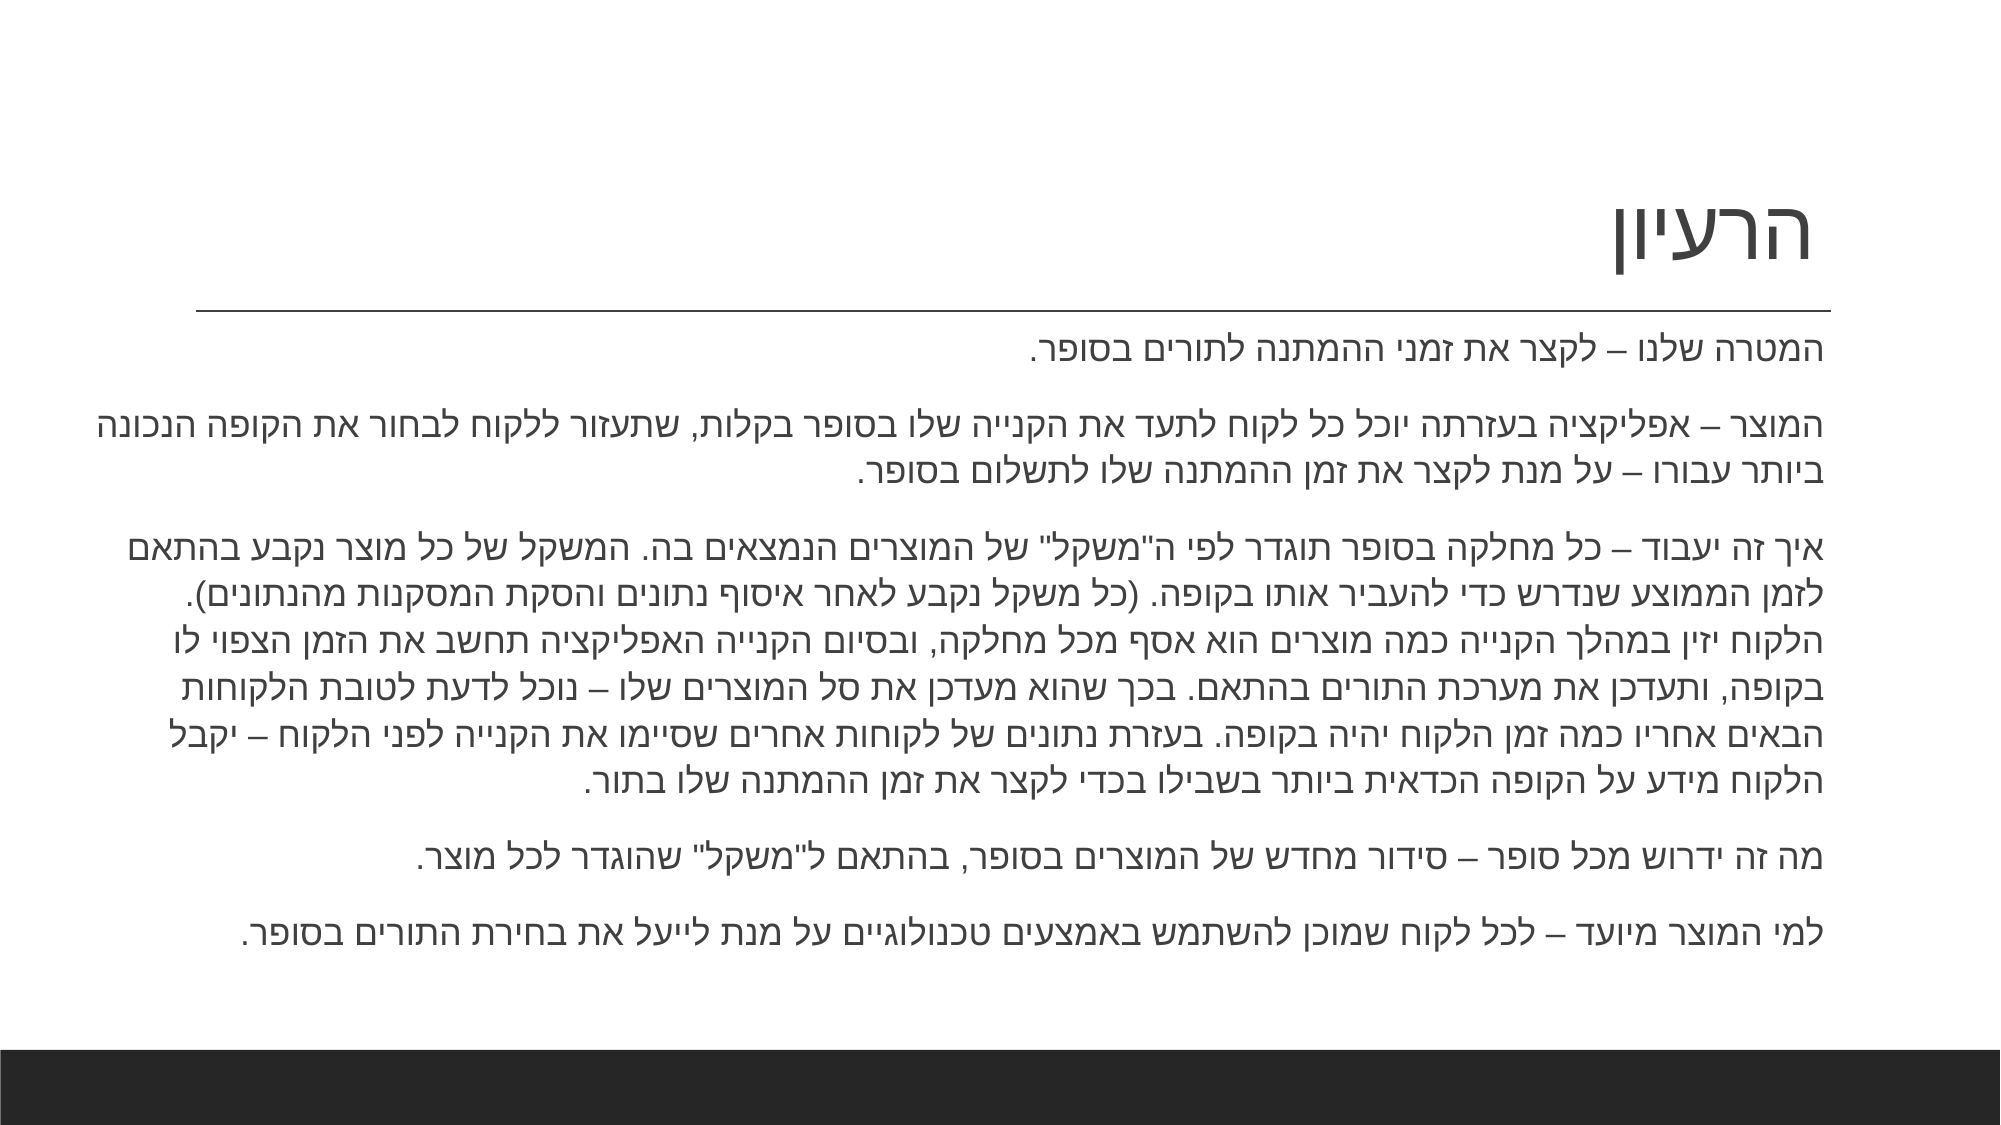

# הרעיון
המטרה שלנו – לקצר את זמני ההמתנה לתורים בסופר.
המוצר – אפליקציה בעזרתה יוכל כל לקוח לתעד את הקנייה שלו בסופר בקלות, שתעזור ללקוח לבחור את הקופה הנכונה ביותר עבורו – על מנת לקצר את זמן ההמתנה שלו לתשלום בסופר.
איך זה יעבוד – כל מחלקה בסופר תוגדר לפי ה"משקל" של המוצרים הנמצאים בה. המשקל של כל מוצר נקבע בהתאם לזמן הממוצע שנדרש כדי להעביר אותו בקופה. (כל משקל נקבע לאחר איסוף נתונים והסקת המסקנות מהנתונים). הלקוח יזין במהלך הקנייה כמה מוצרים הוא אסף מכל מחלקה, ובסיום הקנייה האפליקציה תחשב את הזמן הצפוי לו בקופה, ותעדכן את מערכת התורים בהתאם. בכך שהוא מעדכן את סל המוצרים שלו – נוכל לדעת לטובת הלקוחות הבאים אחריו כמה זמן הלקוח יהיה בקופה. בעזרת נתונים של לקוחות אחרים שסיימו את הקנייה לפני הלקוח – יקבל הלקוח מידע על הקופה הכדאית ביותר בשבילו בכדי לקצר את זמן ההמתנה שלו בתור.
מה זה ידרוש מכל סופר – סידור מחדש של המוצרים בסופר, בהתאם ל"משקל" שהוגדר לכל מוצר.
למי המוצר מיועד – לכל לקוח שמוכן להשתמש באמצעים טכנולוגיים על מנת לייעל את בחירת התורים בסופר.